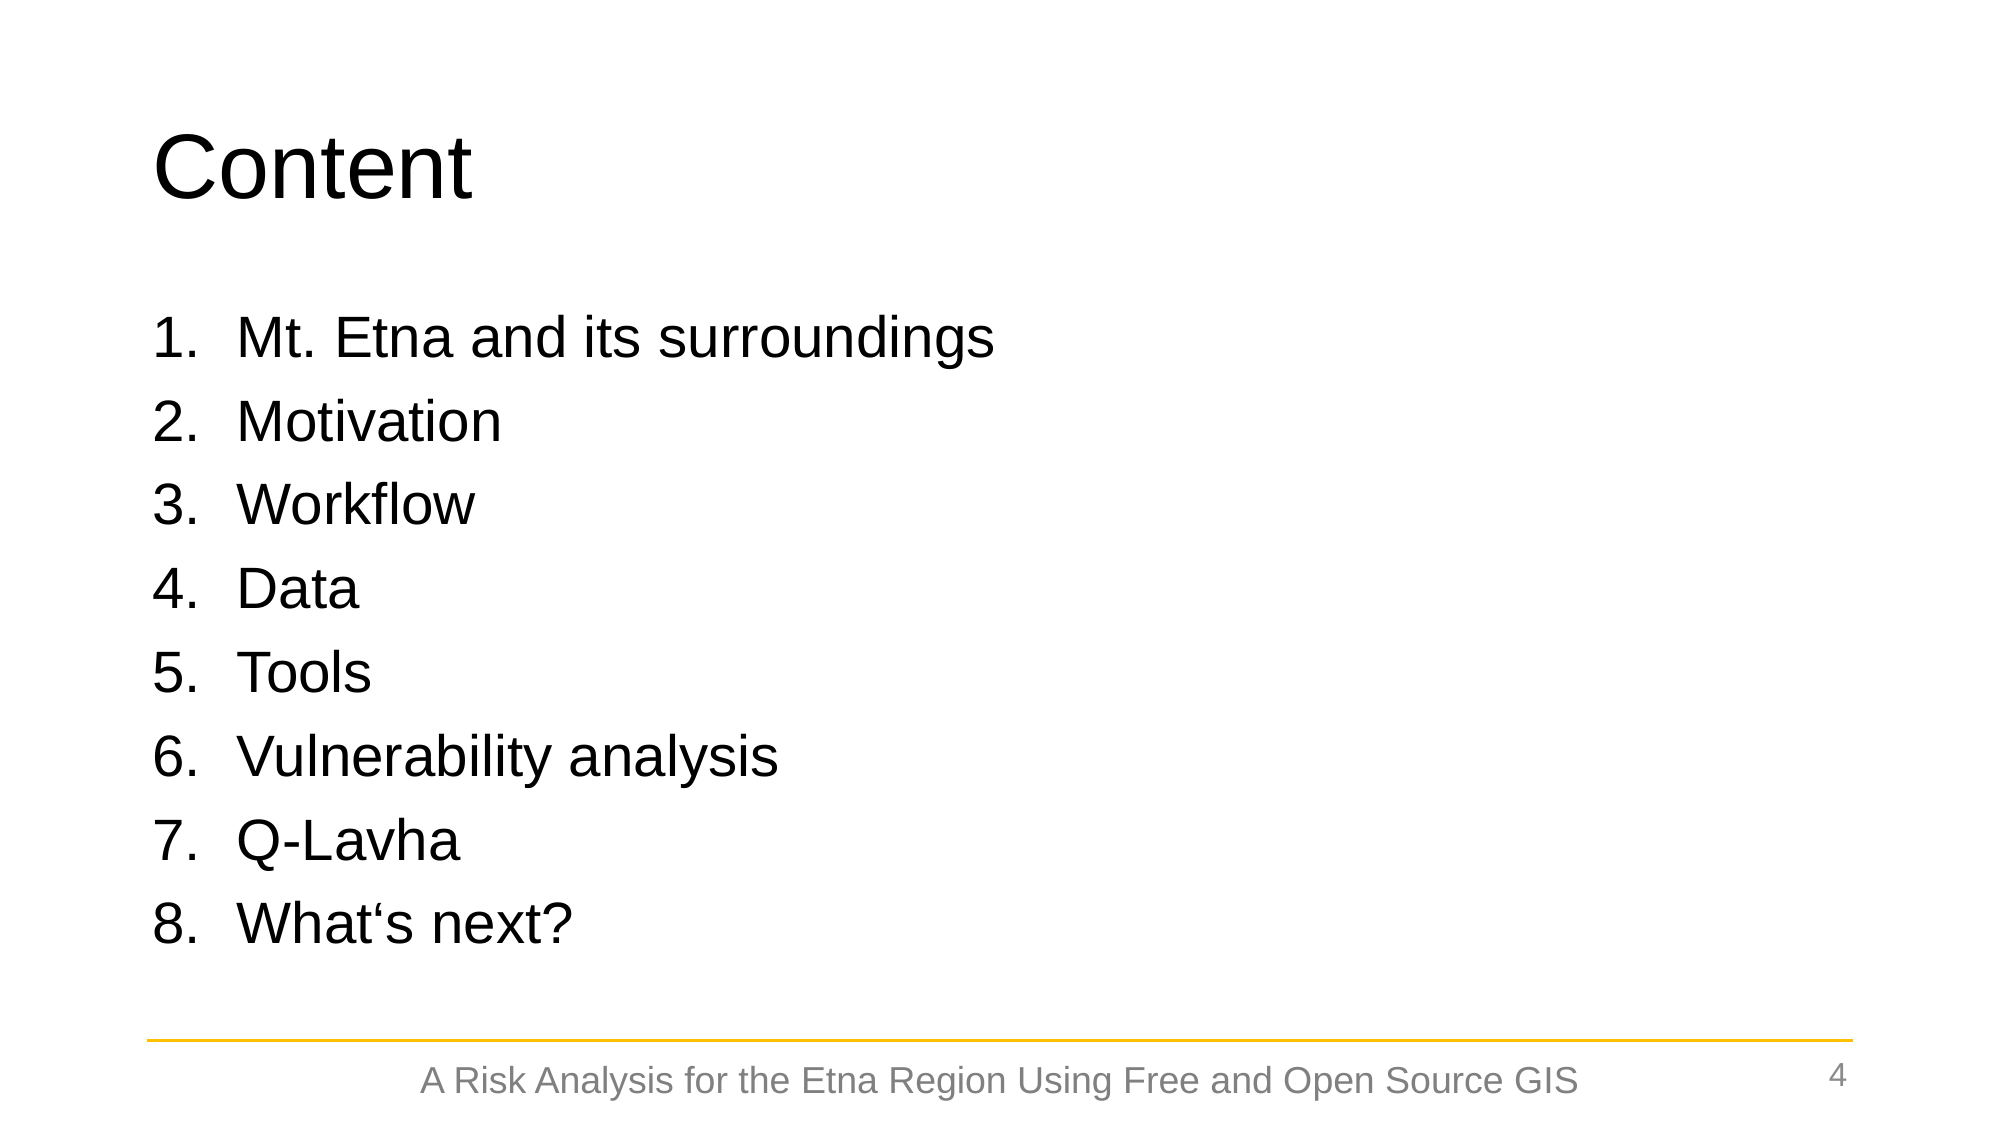

# Content
Mt. Etna and its surroundings
Motivation
Workflow
Data
Tools
Vulnerability analysis
Q-Lavha
What‘s next?
4
A Risk Analysis for the Etna Region Using Free and Open Source GIS